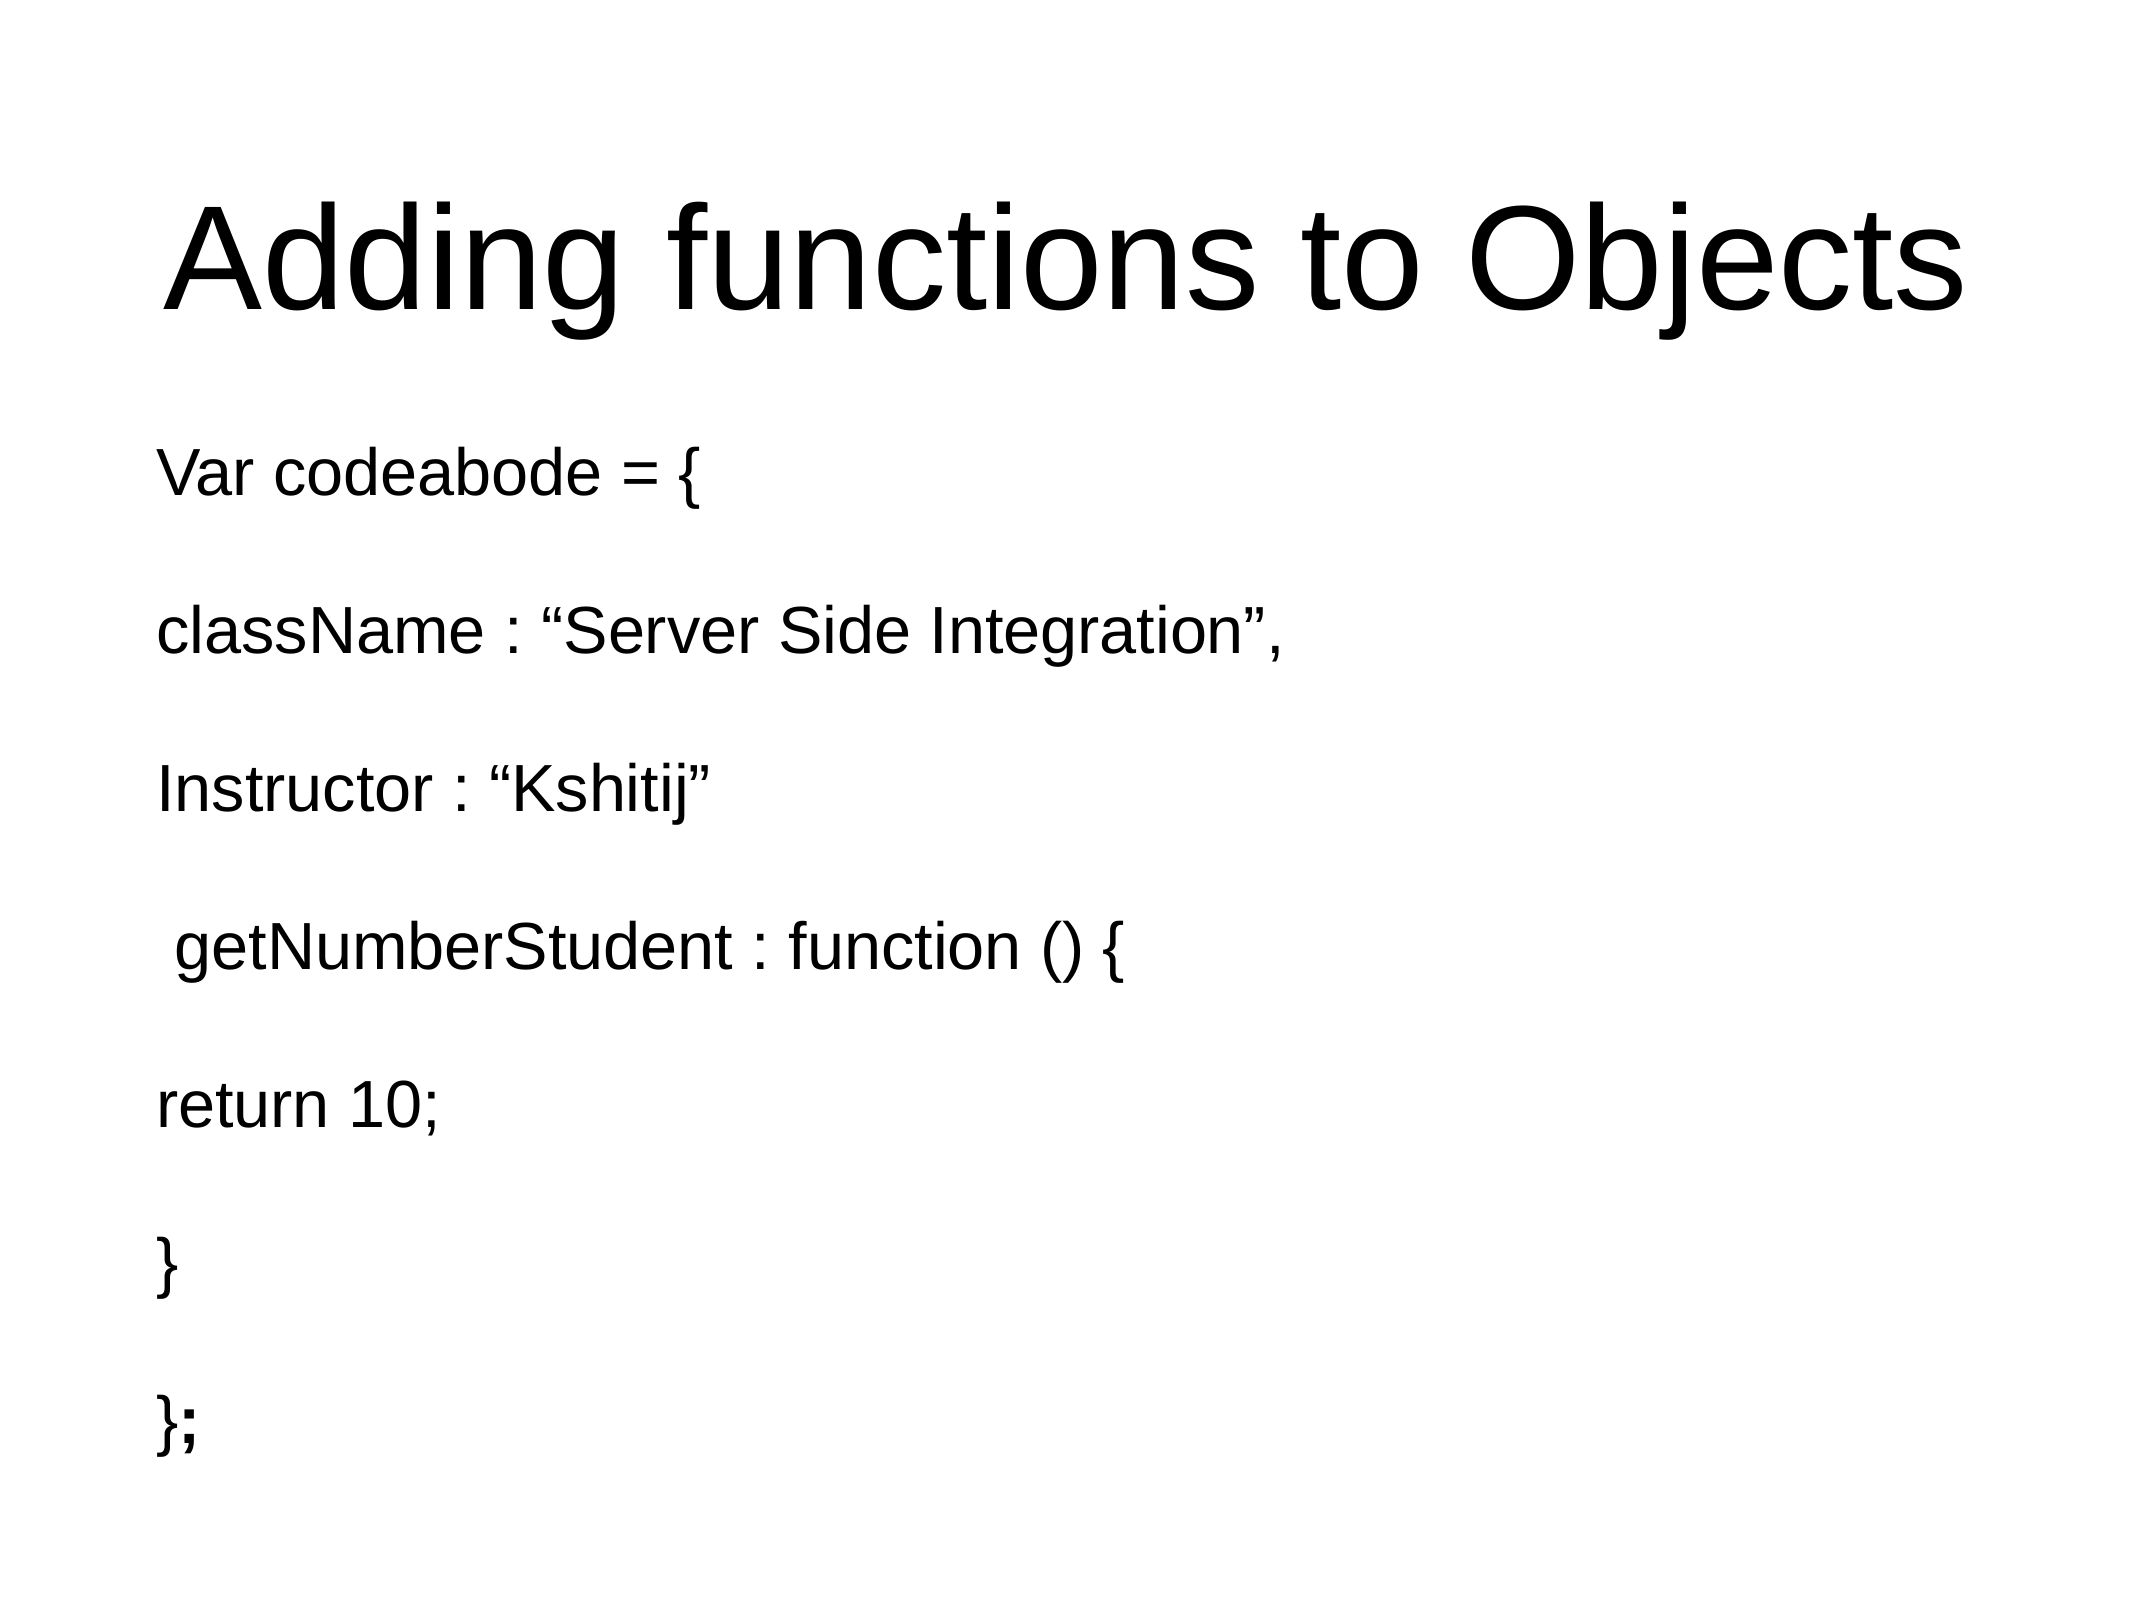

# Adding functions to Objects
Var codeabode = {
className : “Server Side Integration”,
Instructor : “Kshitij”
 getNumberStudent : function () {
return 10;
}
};